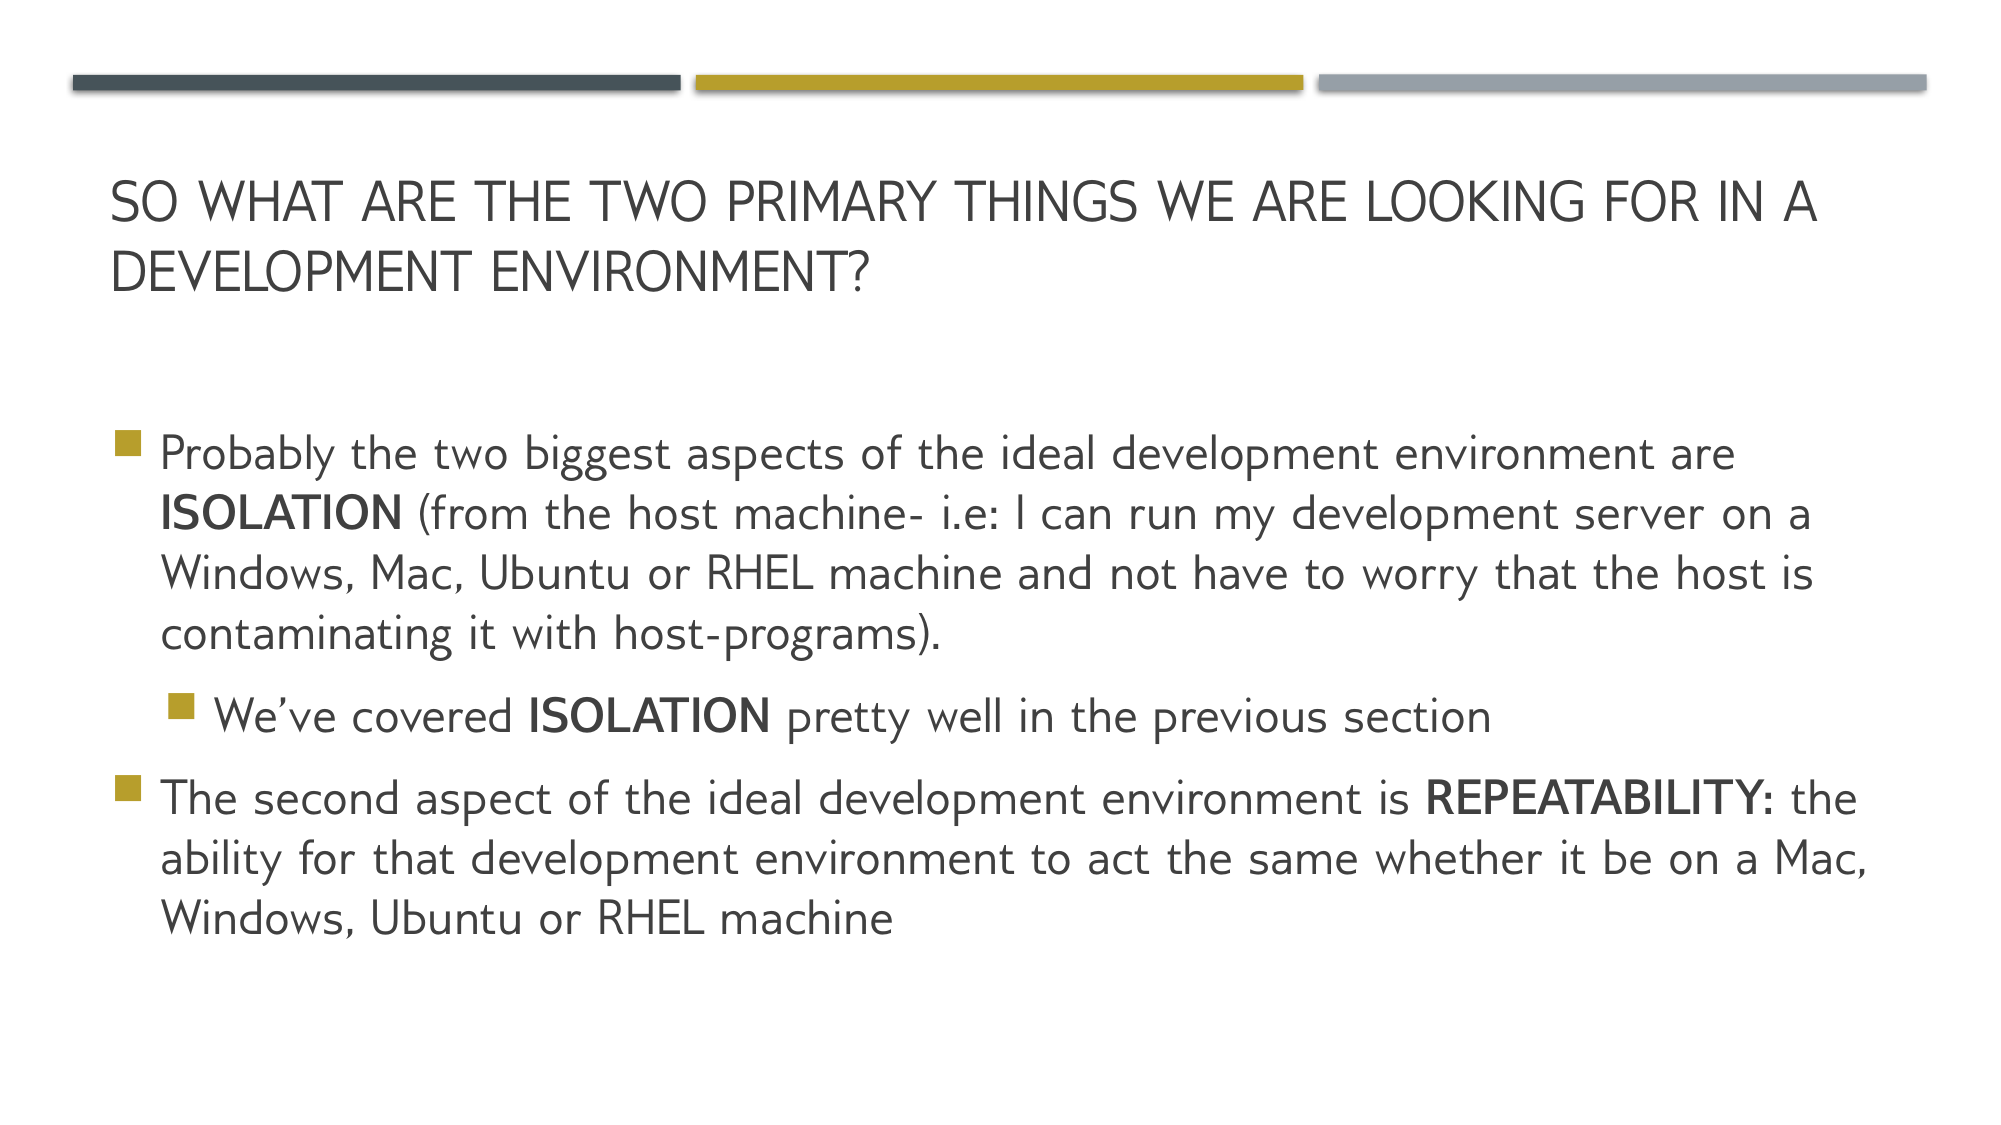

# So what are the two primary things we are looking for in a development environment?
Probably the two biggest aspects of the ideal development environment are ISOLATION (from the host machine- i.e: I can run my development server on a Windows, Mac, Ubuntu or RHEL machine and not have to worry that the host is contaminating it with host-programs).
We’ve covered ISOLATION pretty well in the previous section
The second aspect of the ideal development environment is REPEATABILITY: the ability for that development environment to act the same whether it be on a Mac, Windows, Ubuntu or RHEL machine